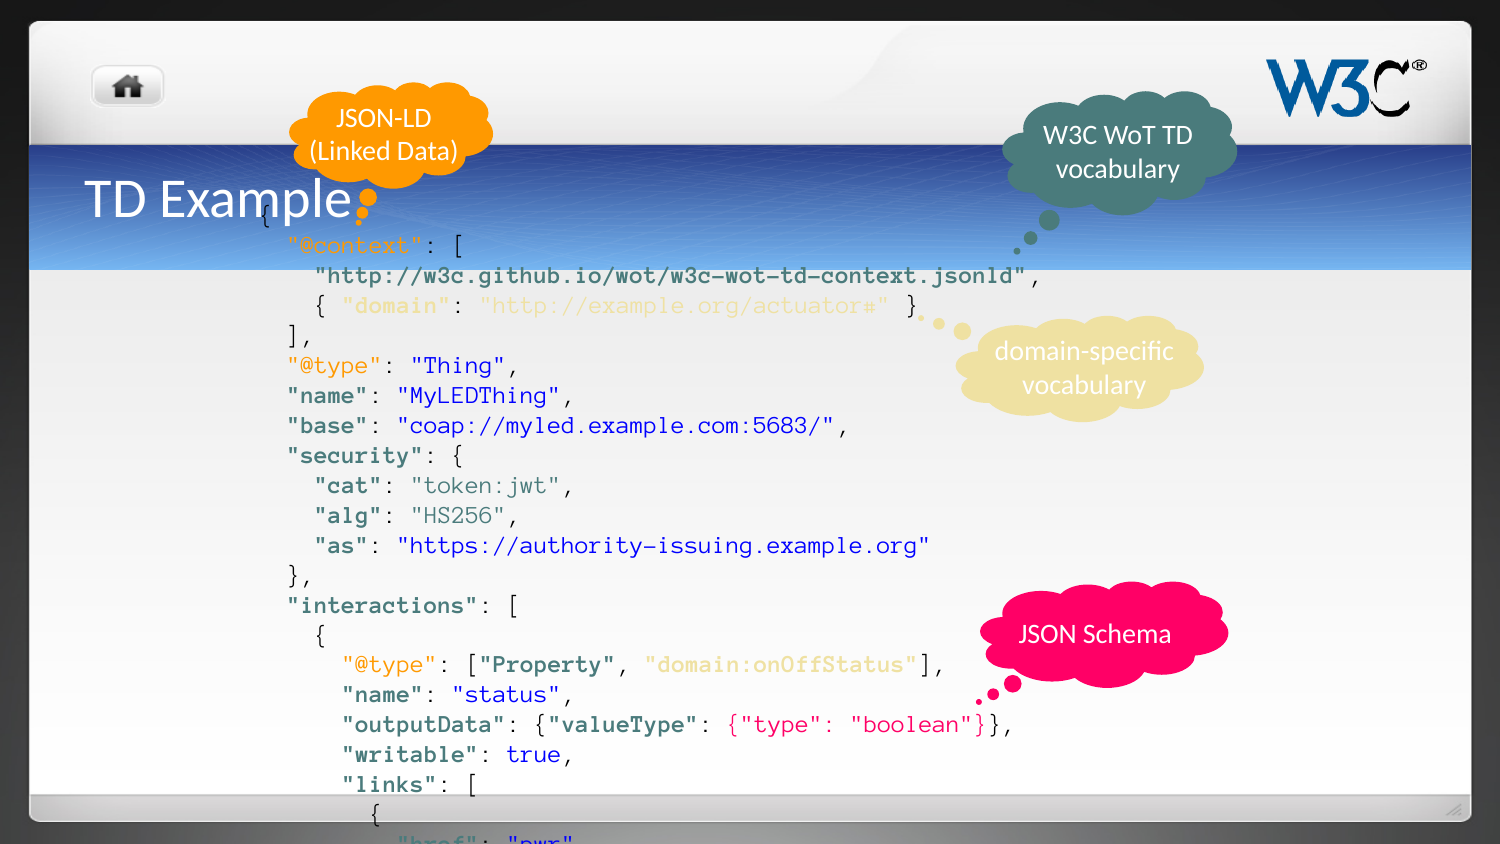

JSON-LD
(Linked Data)
W3C WoT TD
vocabulary
# TD Example
{
  "@context": [
    "http://w3c.github.io/wot/w3c-wot-td-context.jsonld",
    { "domain": "http://example.org/actuator#" }
  ],
  "@type": "Thing",
  "name": "MyLEDThing",
  "base": "coap://myled.example.com:5683/",
  "security": {
    "cat": "token:jwt",
    "alg": "HS256",
    "as": "https://authority-issuing.example.org"
  },
  "interactions": [
    {
      "@type": ["Property", "domain:onOffStatus"],
      "name": "status",
      "outputData": {"valueType": {"type": "boolean"}},
      "writable": true,
      "links": [
        {
          "href": "pwr",
          "mediaType": "application/exi"
        },
        {
          "href": "http://mytemp.example.com:8080/status",
          "mediaType": "application/json"
        }
      ]
    },
    {
      "@type": ["Action", "domain:fadeIn"],
      "name": "fadeIn",
      "inputData": {
        "valueType": {"type": "integer"},
        "domain:unit": "domain:ms"
      },
      "links": [
        {
          "href": "in",
          "mediaType": "application/exi"
        },
        {
          "href": "http://mytemp.example.com:8080/in",
          "mediaType": "application/json"
        }
      ]
    },
    {
      "@type": ["Action", "domain:fadeOut"],
      "name": "fadeOut",
      "inputData": {
        "valueType": {"type": "integer"},
        "domain:unit": "domain:ms"
      },
      "links": [
        {
          "href": "out",
          "mediaType": "application/exi"
        },
        {
          "href": "http://mytemp.example.com:8080/out",
          "mediaType": "application/json"
        }
      ]
    },
    {
      "@type": ["Event", "domain:alert"],
      "name": "criticalCondition",
      "outputData": {"valueType": {"type": "string"}},
      "links": [
        {
          "href": "ev",
          "mediaType": "application/exi"
        }
      ]
    }
  ]
}
domain-specific
vocabulary
JSON Schema